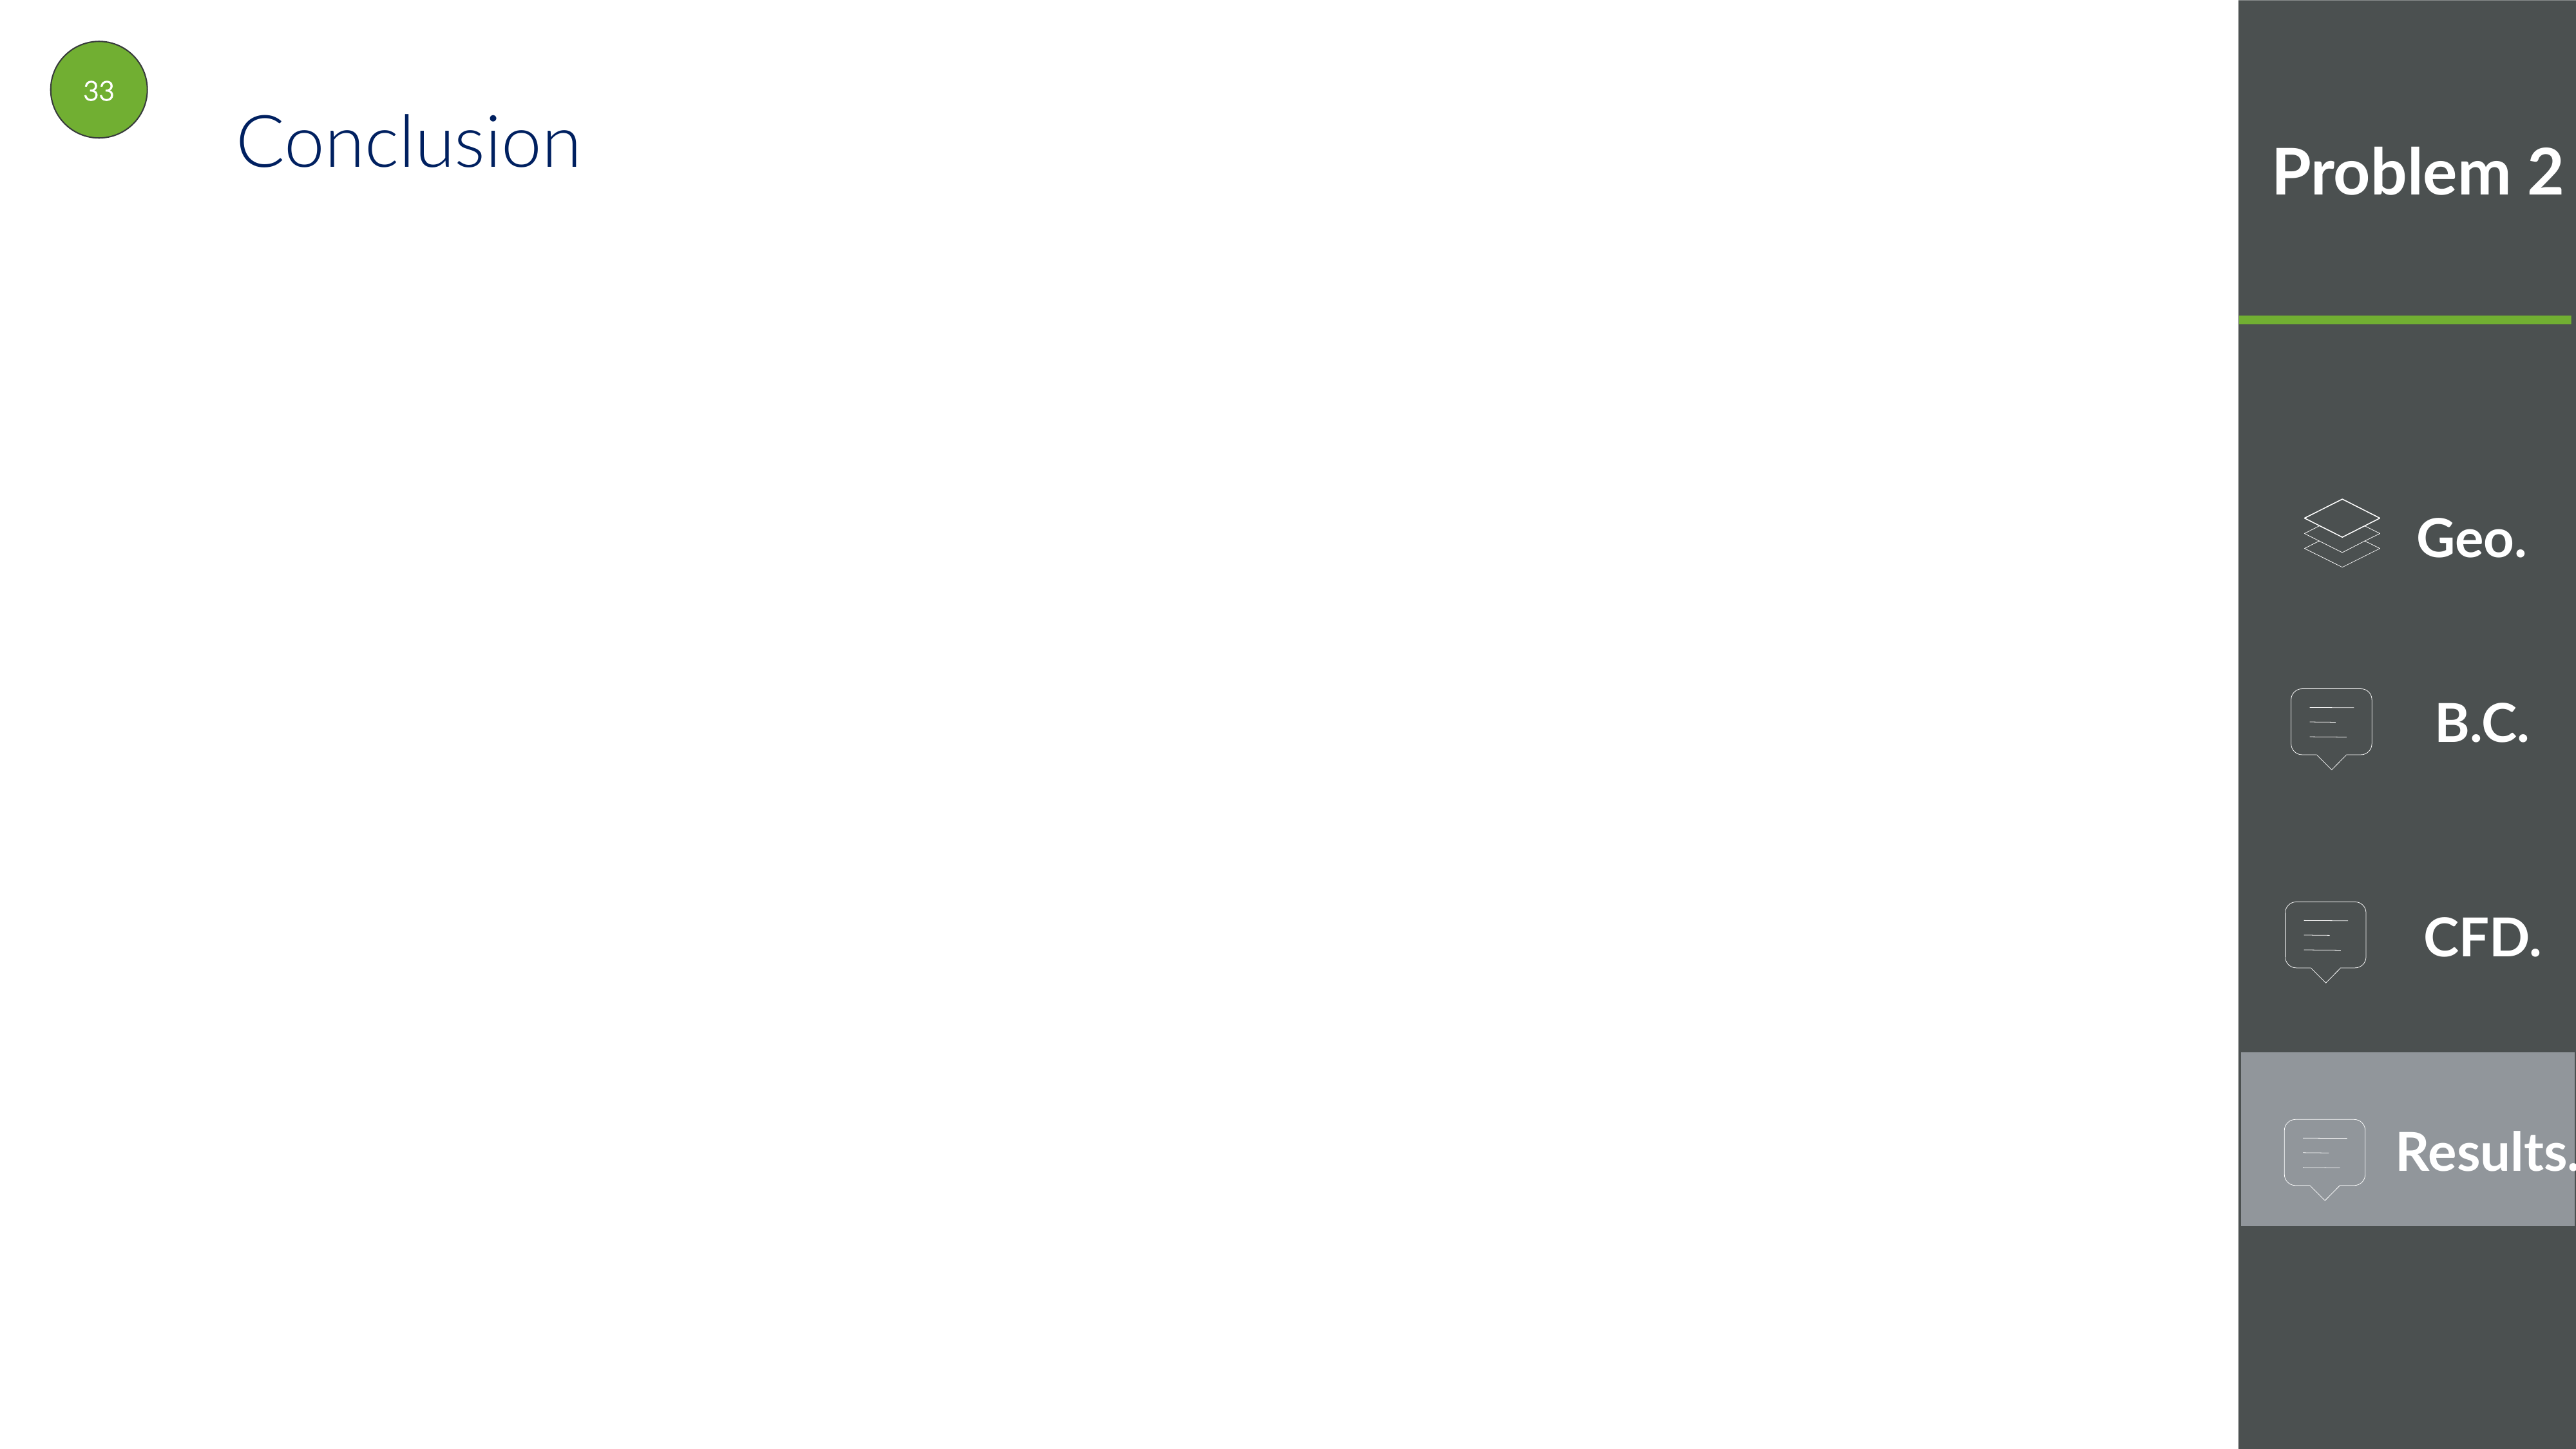

Problem 2

Results

Geo.
B.C.

CFD.

Results.
33
Conclusion